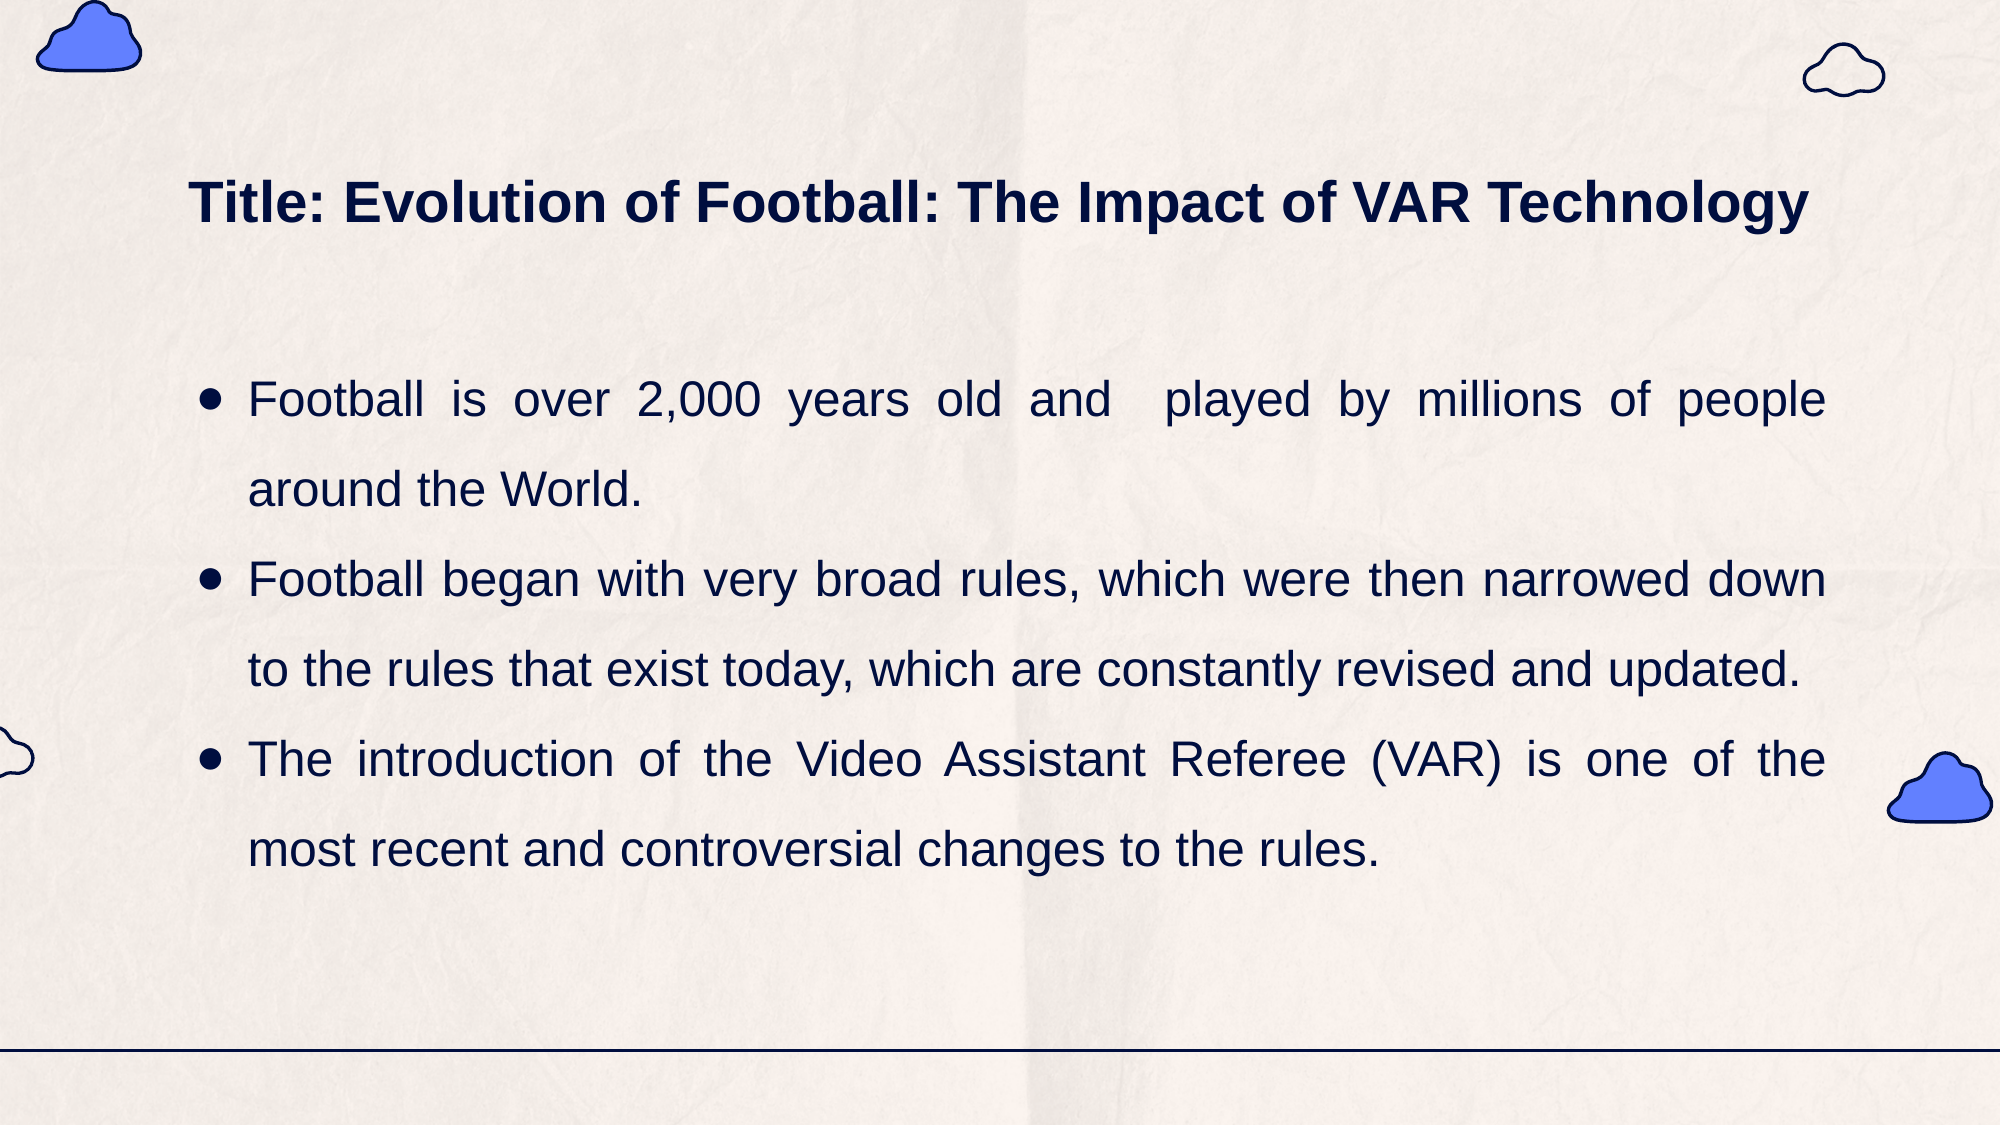

# Title: Evolution of Football: The Impact of VAR Technology
Football is over 2,000 years old and  played by millions of people around the World.
Football began with very broad rules, which were then narrowed down to the rules that exist today, which are constantly revised and updated.
The introduction of the Video Assistant Referee (VAR) is one of the most recent and controversial changes to the rules.